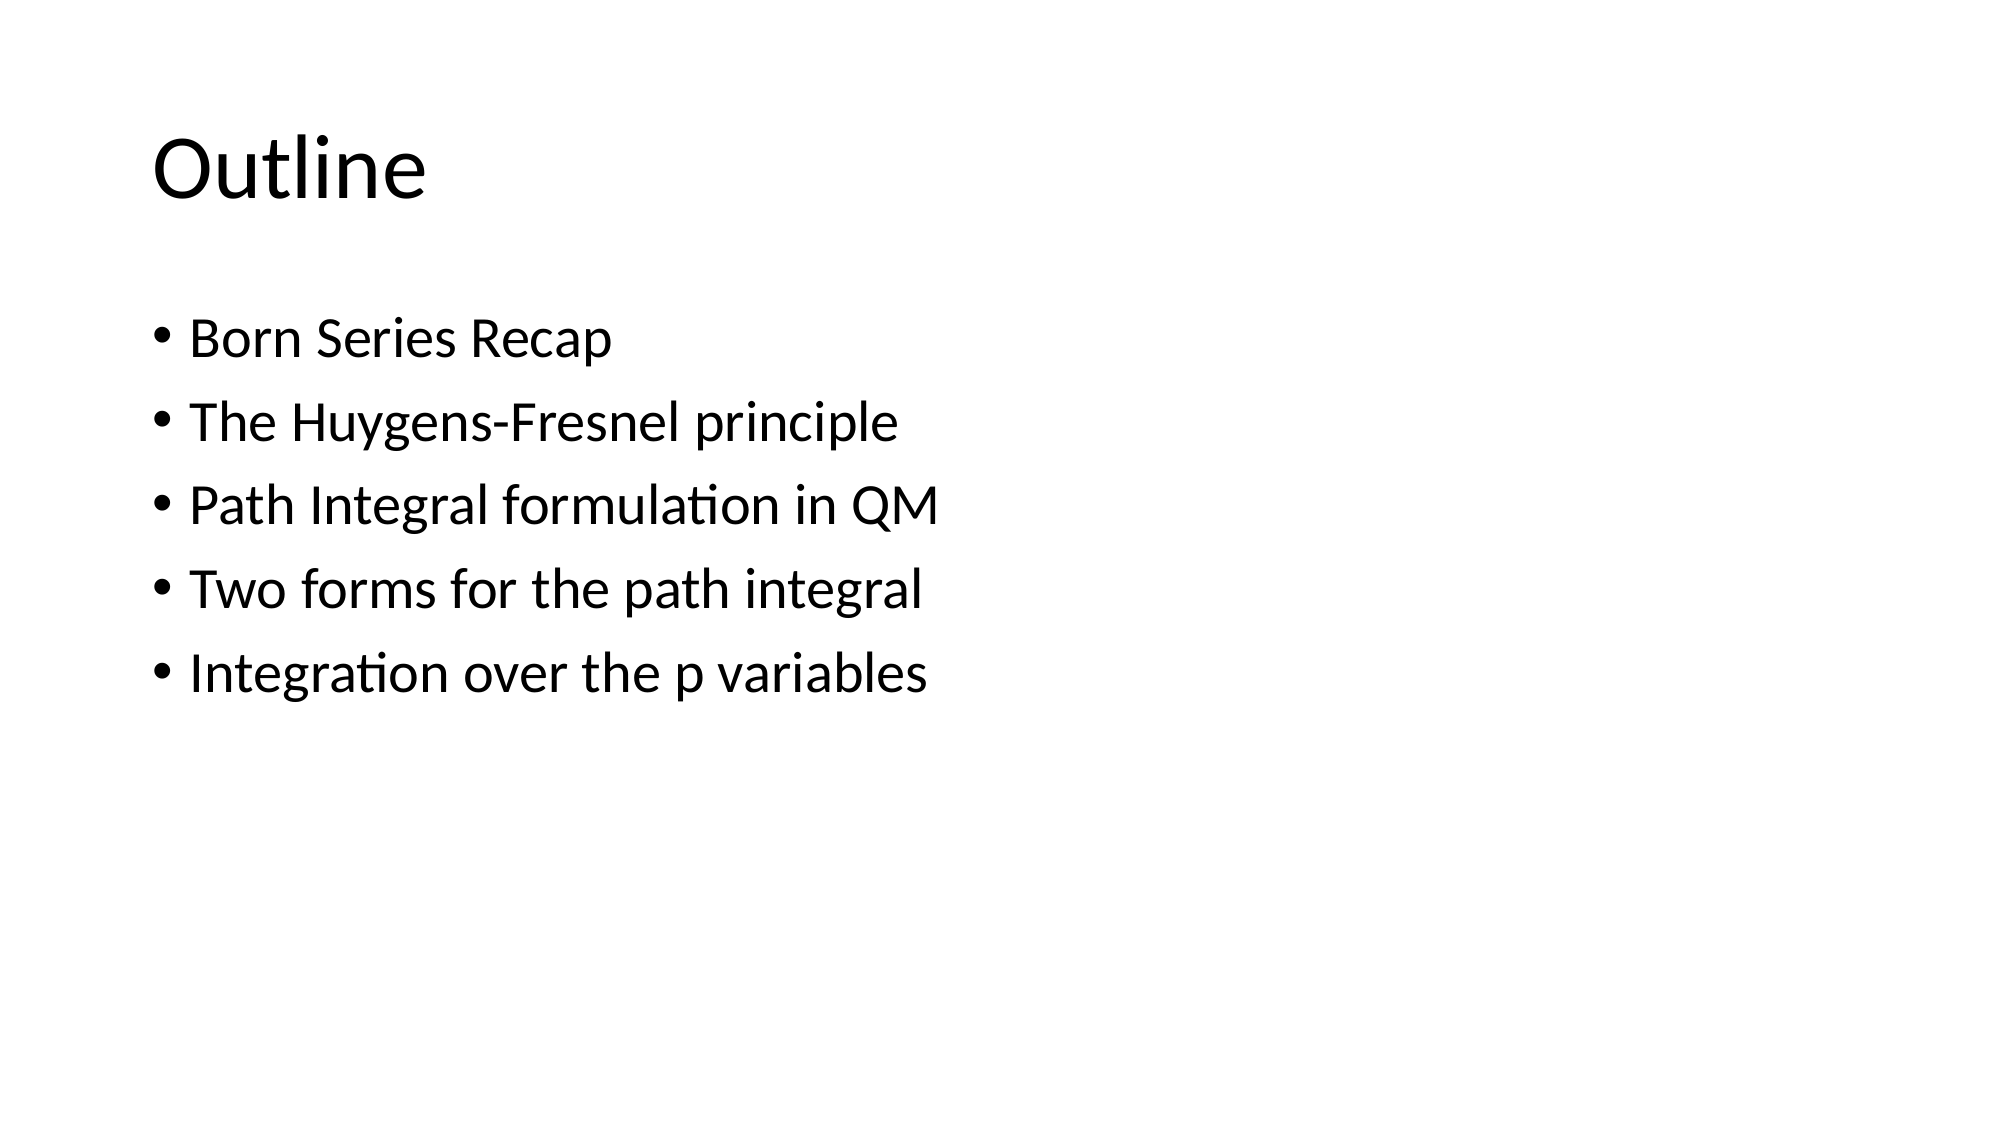

# Outline
Born Series Recap
The Huygens-Fresnel principle
Path Integral formulation in QM
Two forms for the path integral
Integration over the p variables